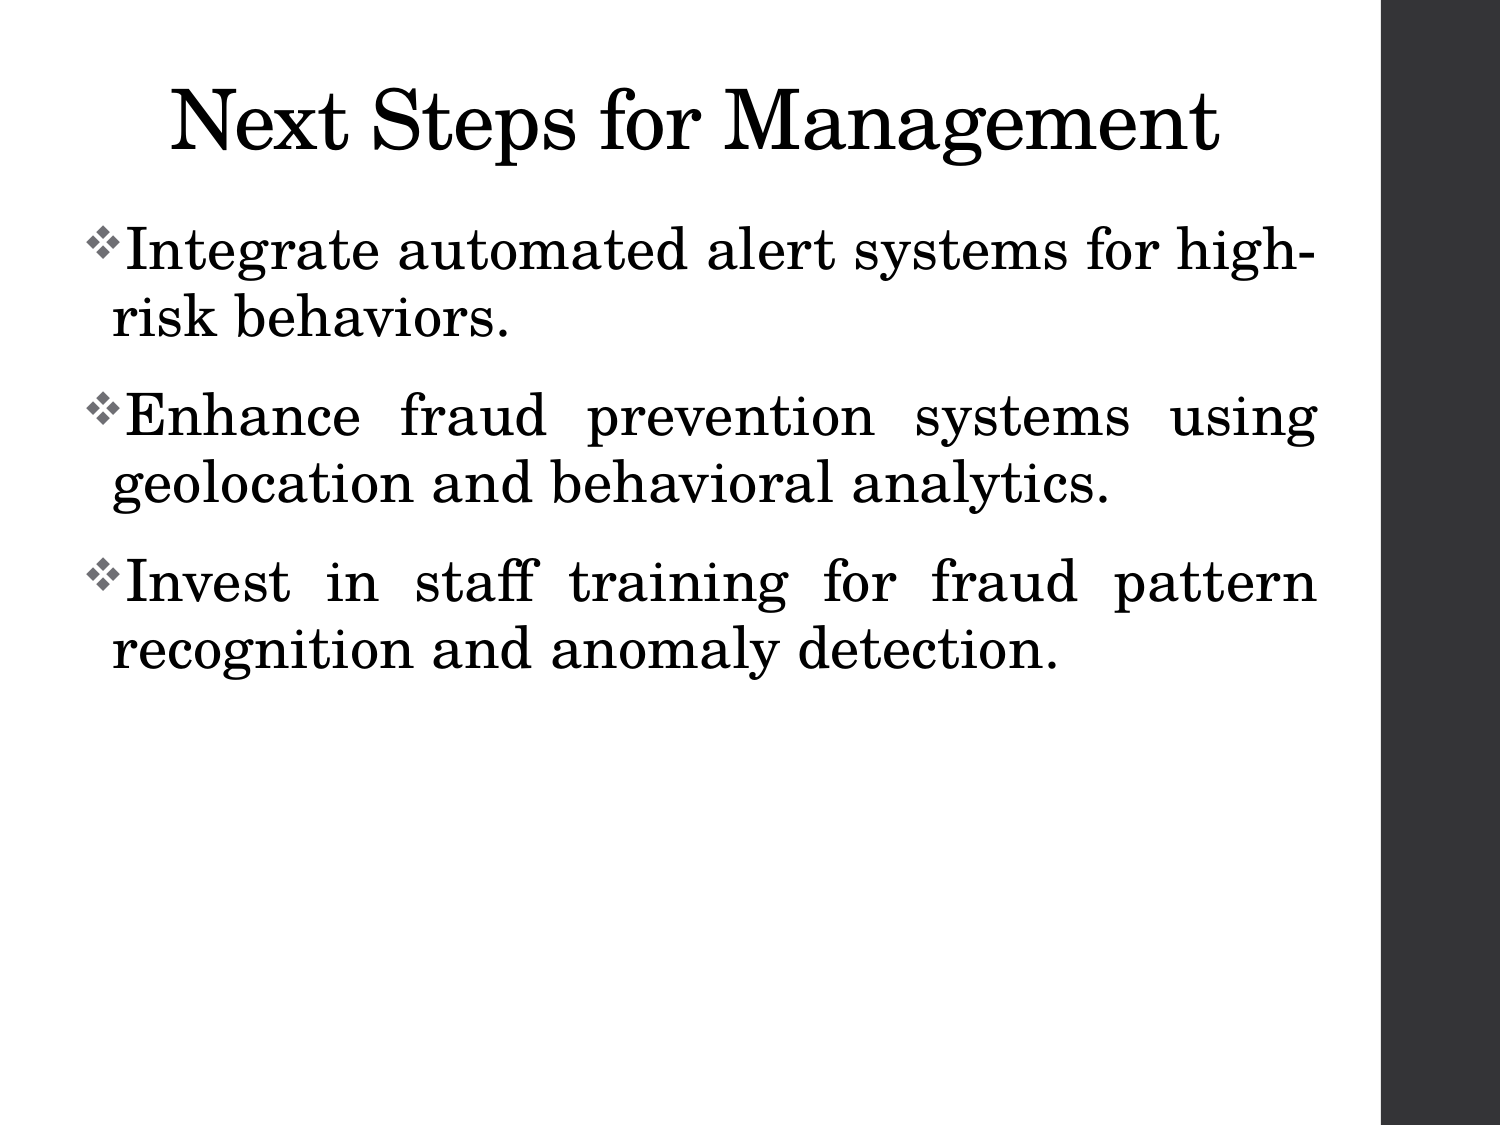

# Next Steps for Management
Integrate automated alert systems for high-risk behaviors.
Enhance fraud prevention systems using geolocation and behavioral analytics.
Invest in staff training for fraud pattern recognition and anomaly detection.